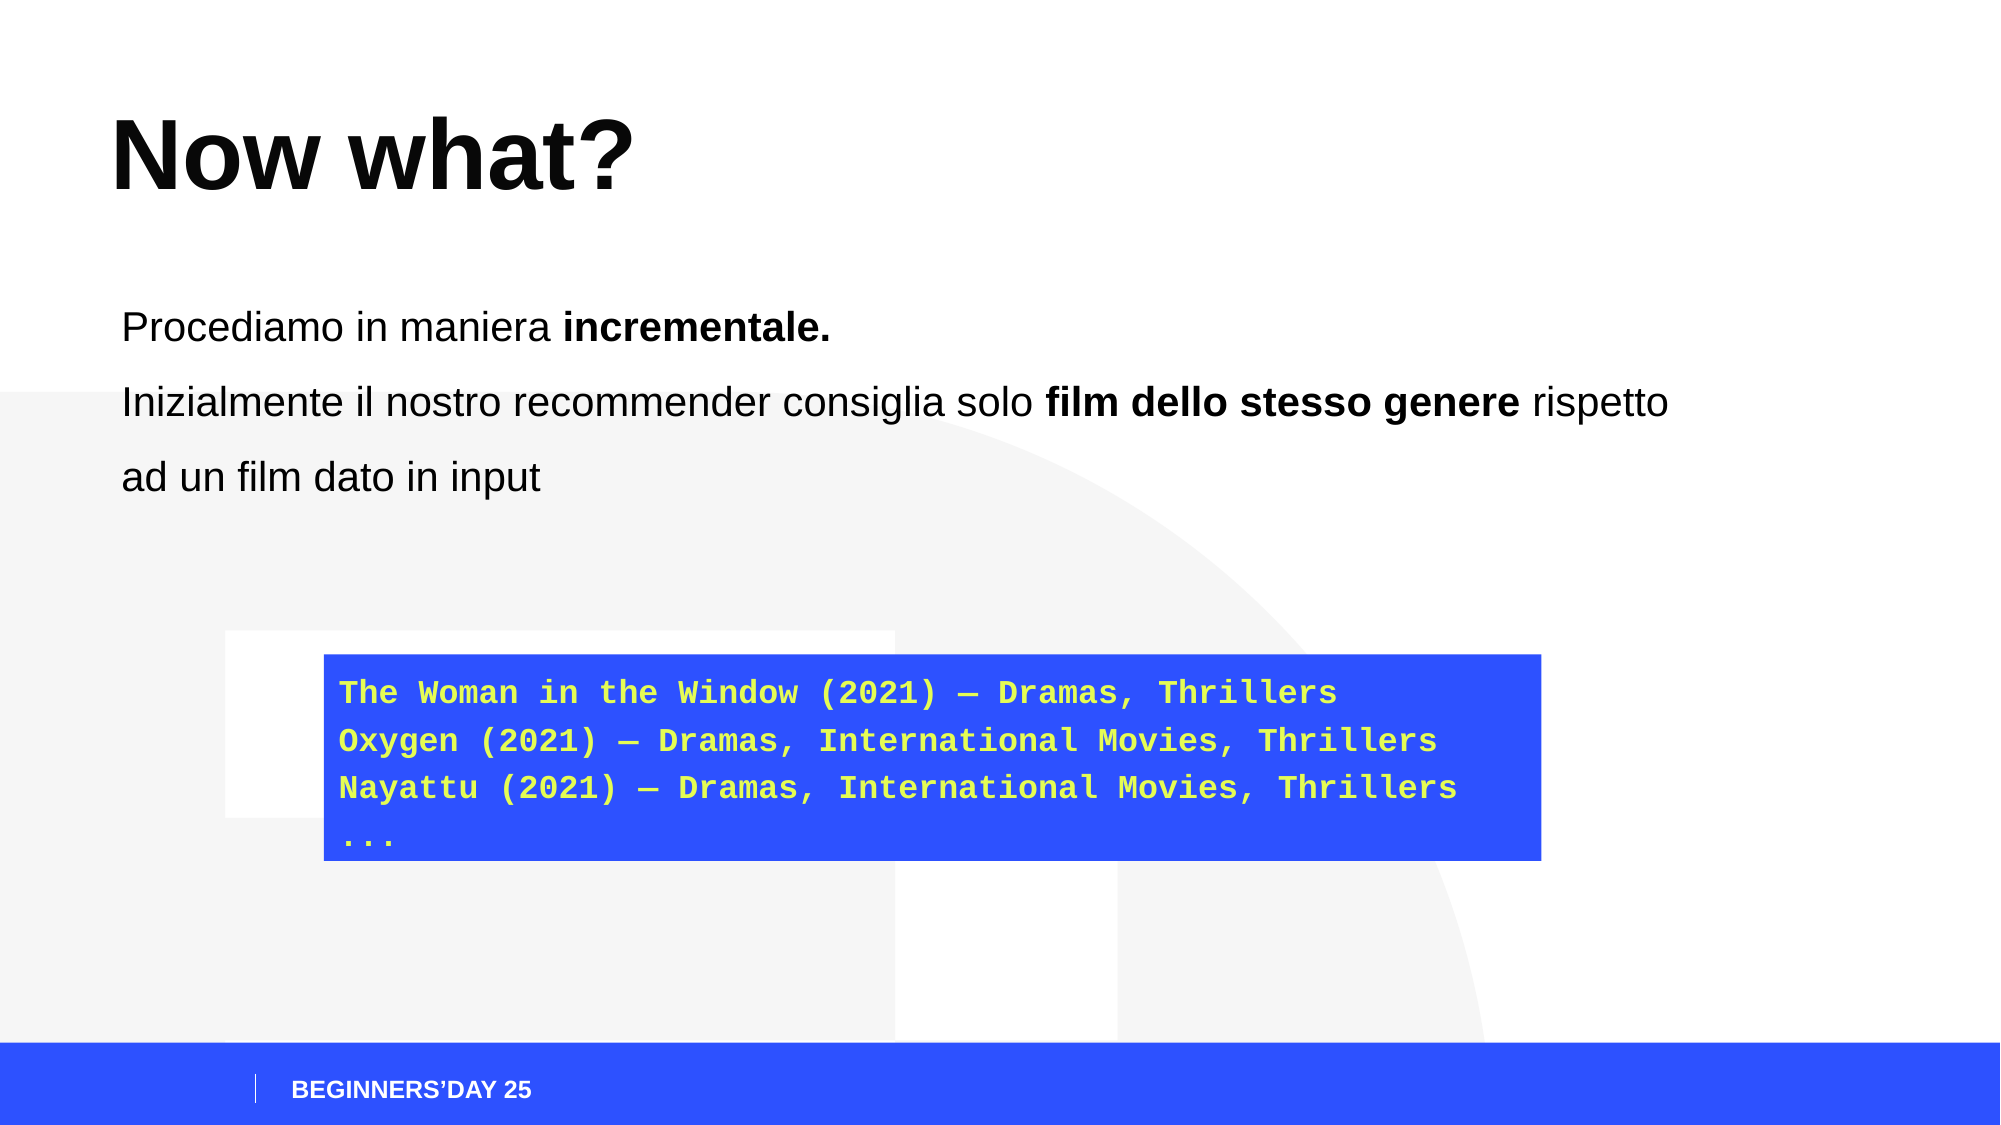

# Now what?
Procediamo in maniera incrementale.
Inizialmente il nostro recommender consiglia solo film dello stesso genere rispetto ad un film dato in input
The Woman in the Window (2021) — Dramas, Thrillers
Oxygen (2021) — Dramas, International Movies, Thrillers
Nayattu (2021) — Dramas, International Movies, Thrillers
...